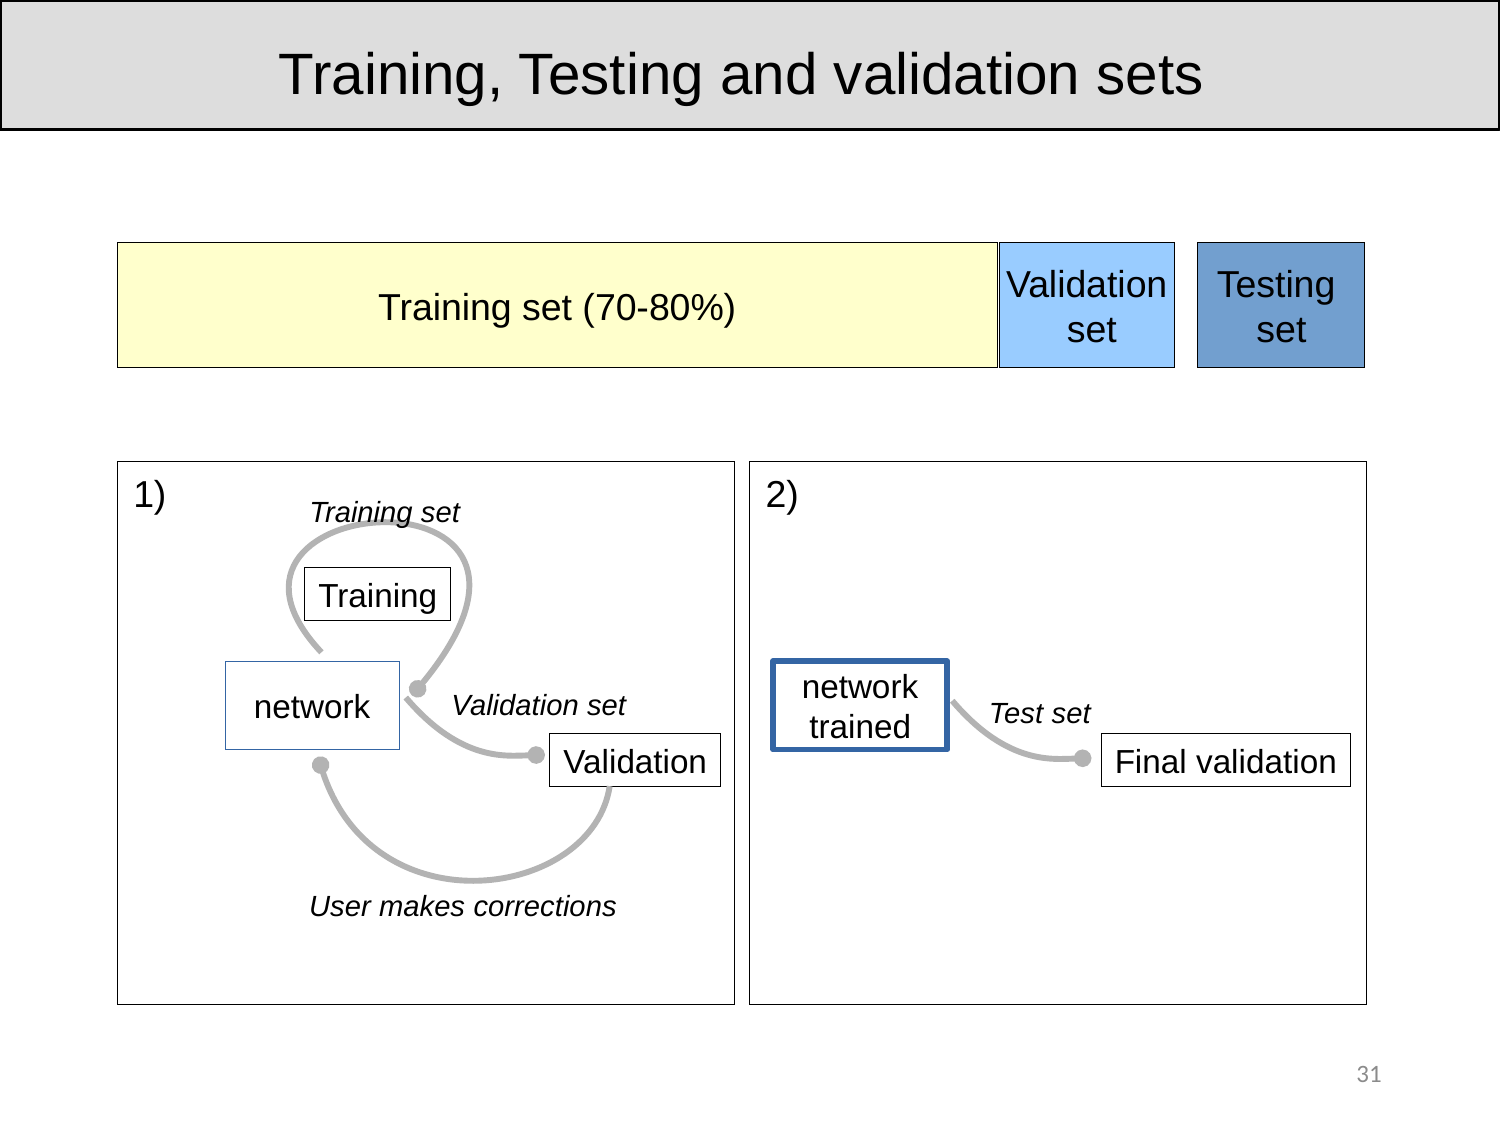

Training, Testing and validation sets
Training set (70-80%)
Validation
 set
Testing
set

1)
2)
Training set

Training
network
network
trained
Validation set
Test set

Validation
Final validation

User makes corrections
31